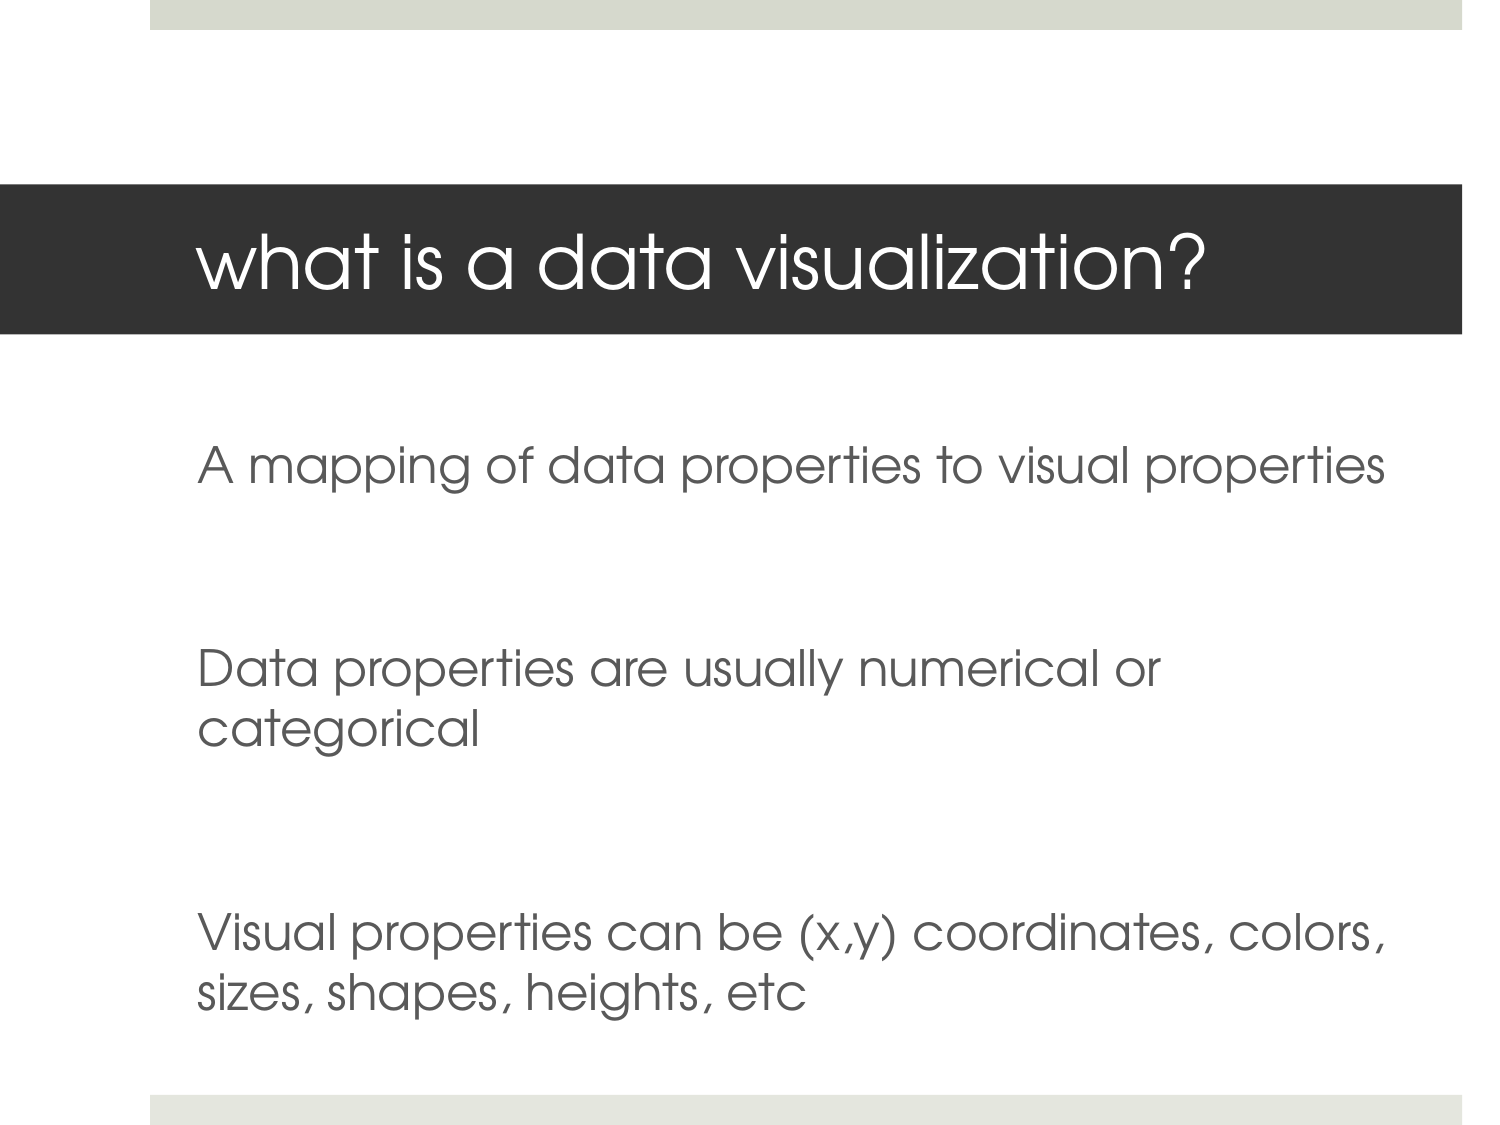

# what is a data visualization?
A mapping of data properties to visual properties

Data properties are usually numerical or categorical

Visual properties can be (x,y) coordinates, colors, sizes, shapes, heights, etc